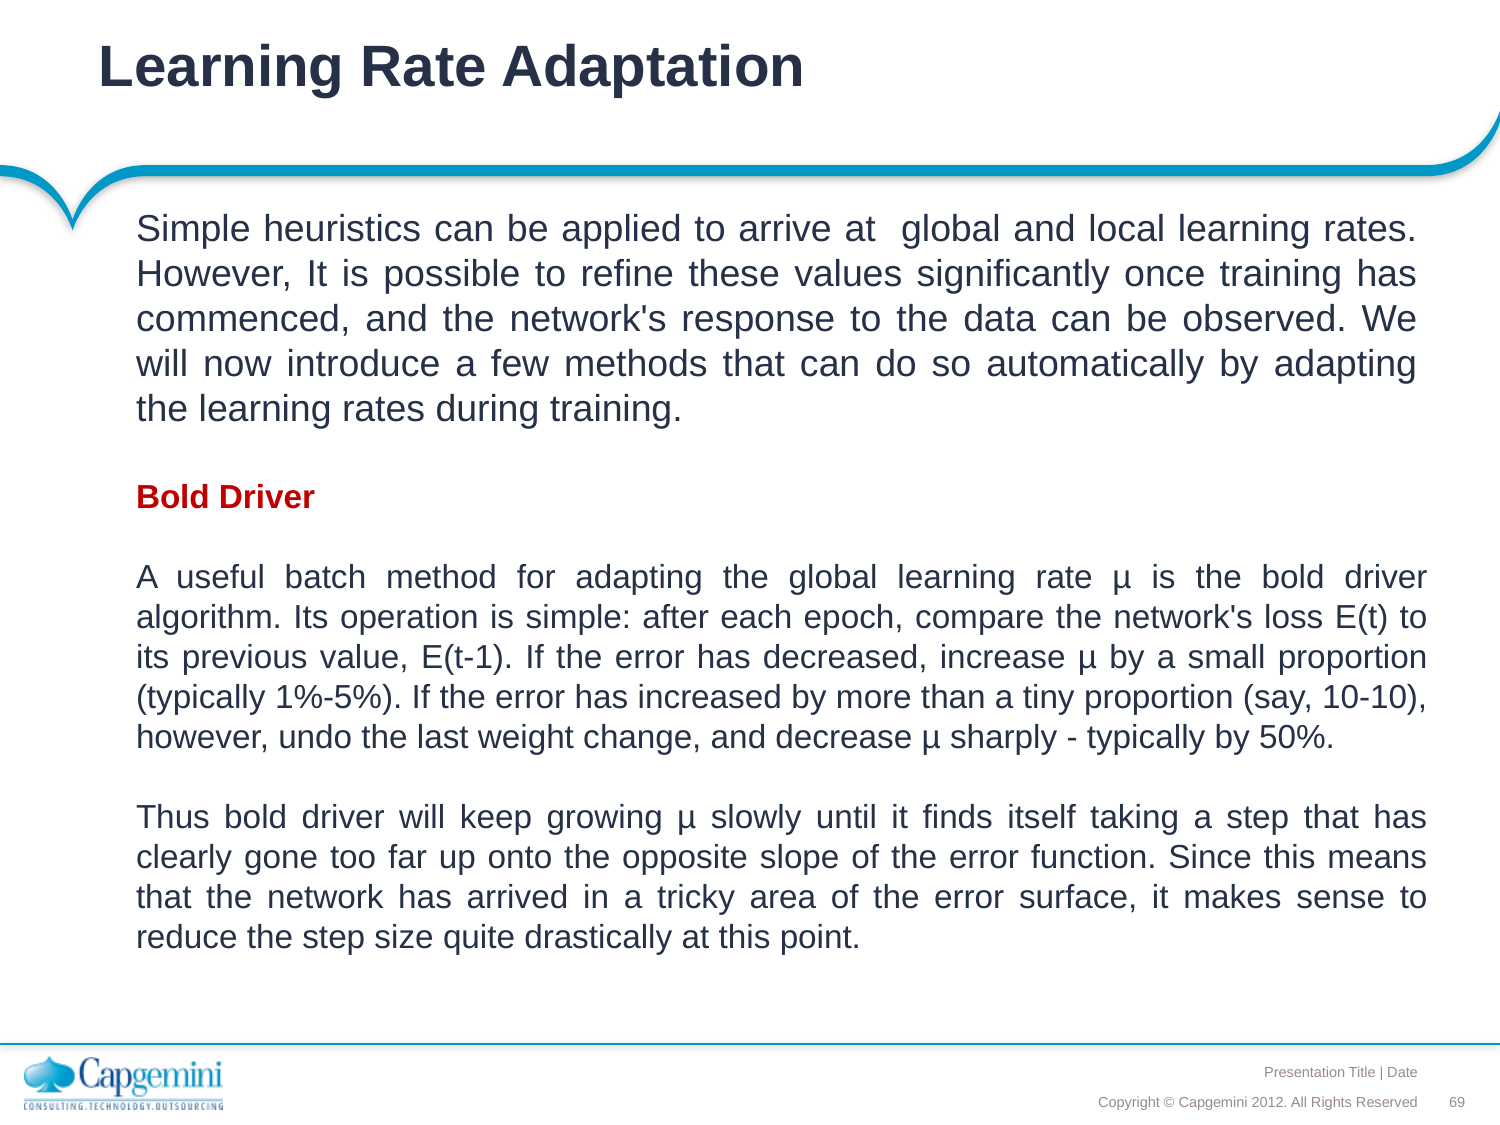

# Learning Rate Adaptation
Simple heuristics can be applied to arrive at  global and local learning rates. However, It is possible to refine these values significantly once training has commenced, and the network's response to the data can be observed. We will now introduce a few methods that can do so automatically by adapting the learning rates during training.
Bold Driver

A useful batch method for adapting the global learning rate µ is the bold driver algorithm. Its operation is simple: after each epoch, compare the network's loss E(t) to its previous value, E(t-1). If the error has decreased, increase µ by a small proportion (typically 1%-5%). If the error has increased by more than a tiny proportion (say, 10-10), however, undo the last weight change, and decrease µ sharply - typically by 50%.

Thus bold driver will keep growing µ slowly until it finds itself taking a step that has clearly gone too far up onto the opposite slope of the error function. Since this means that the network has arrived in a tricky area of the error surface, it makes sense to reduce the step size quite drastically at this point.